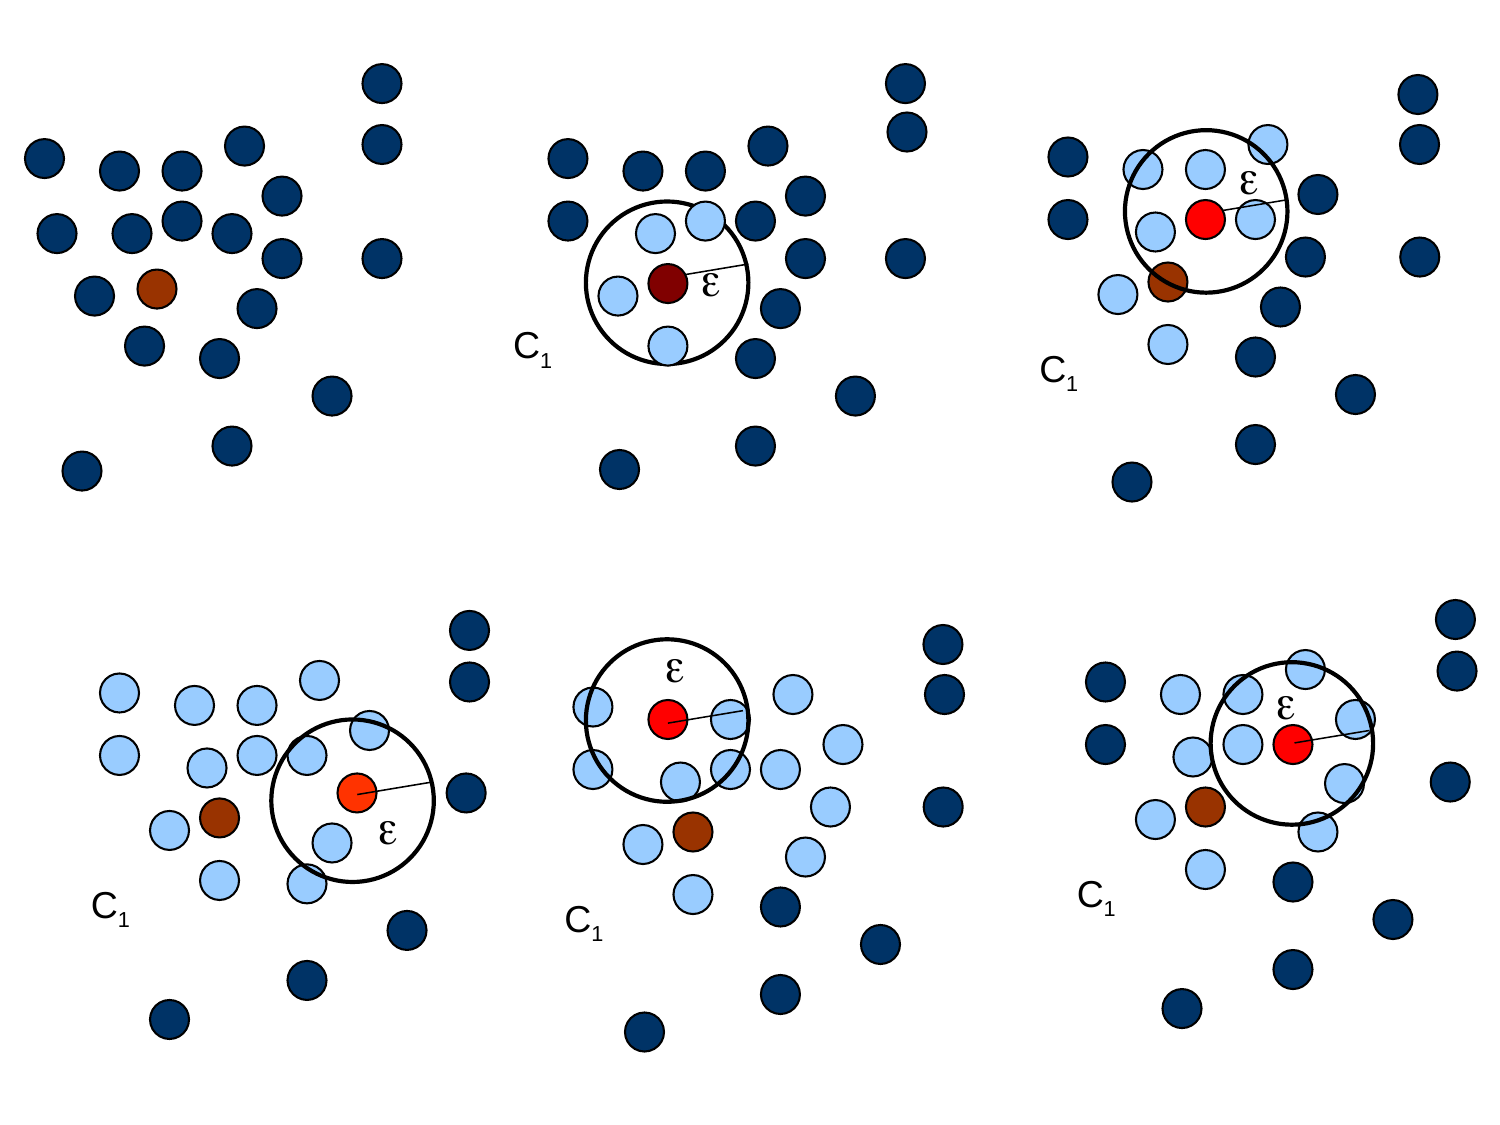

ε

C1

ε

C1

ε

C1

ε

C1

ε

C1